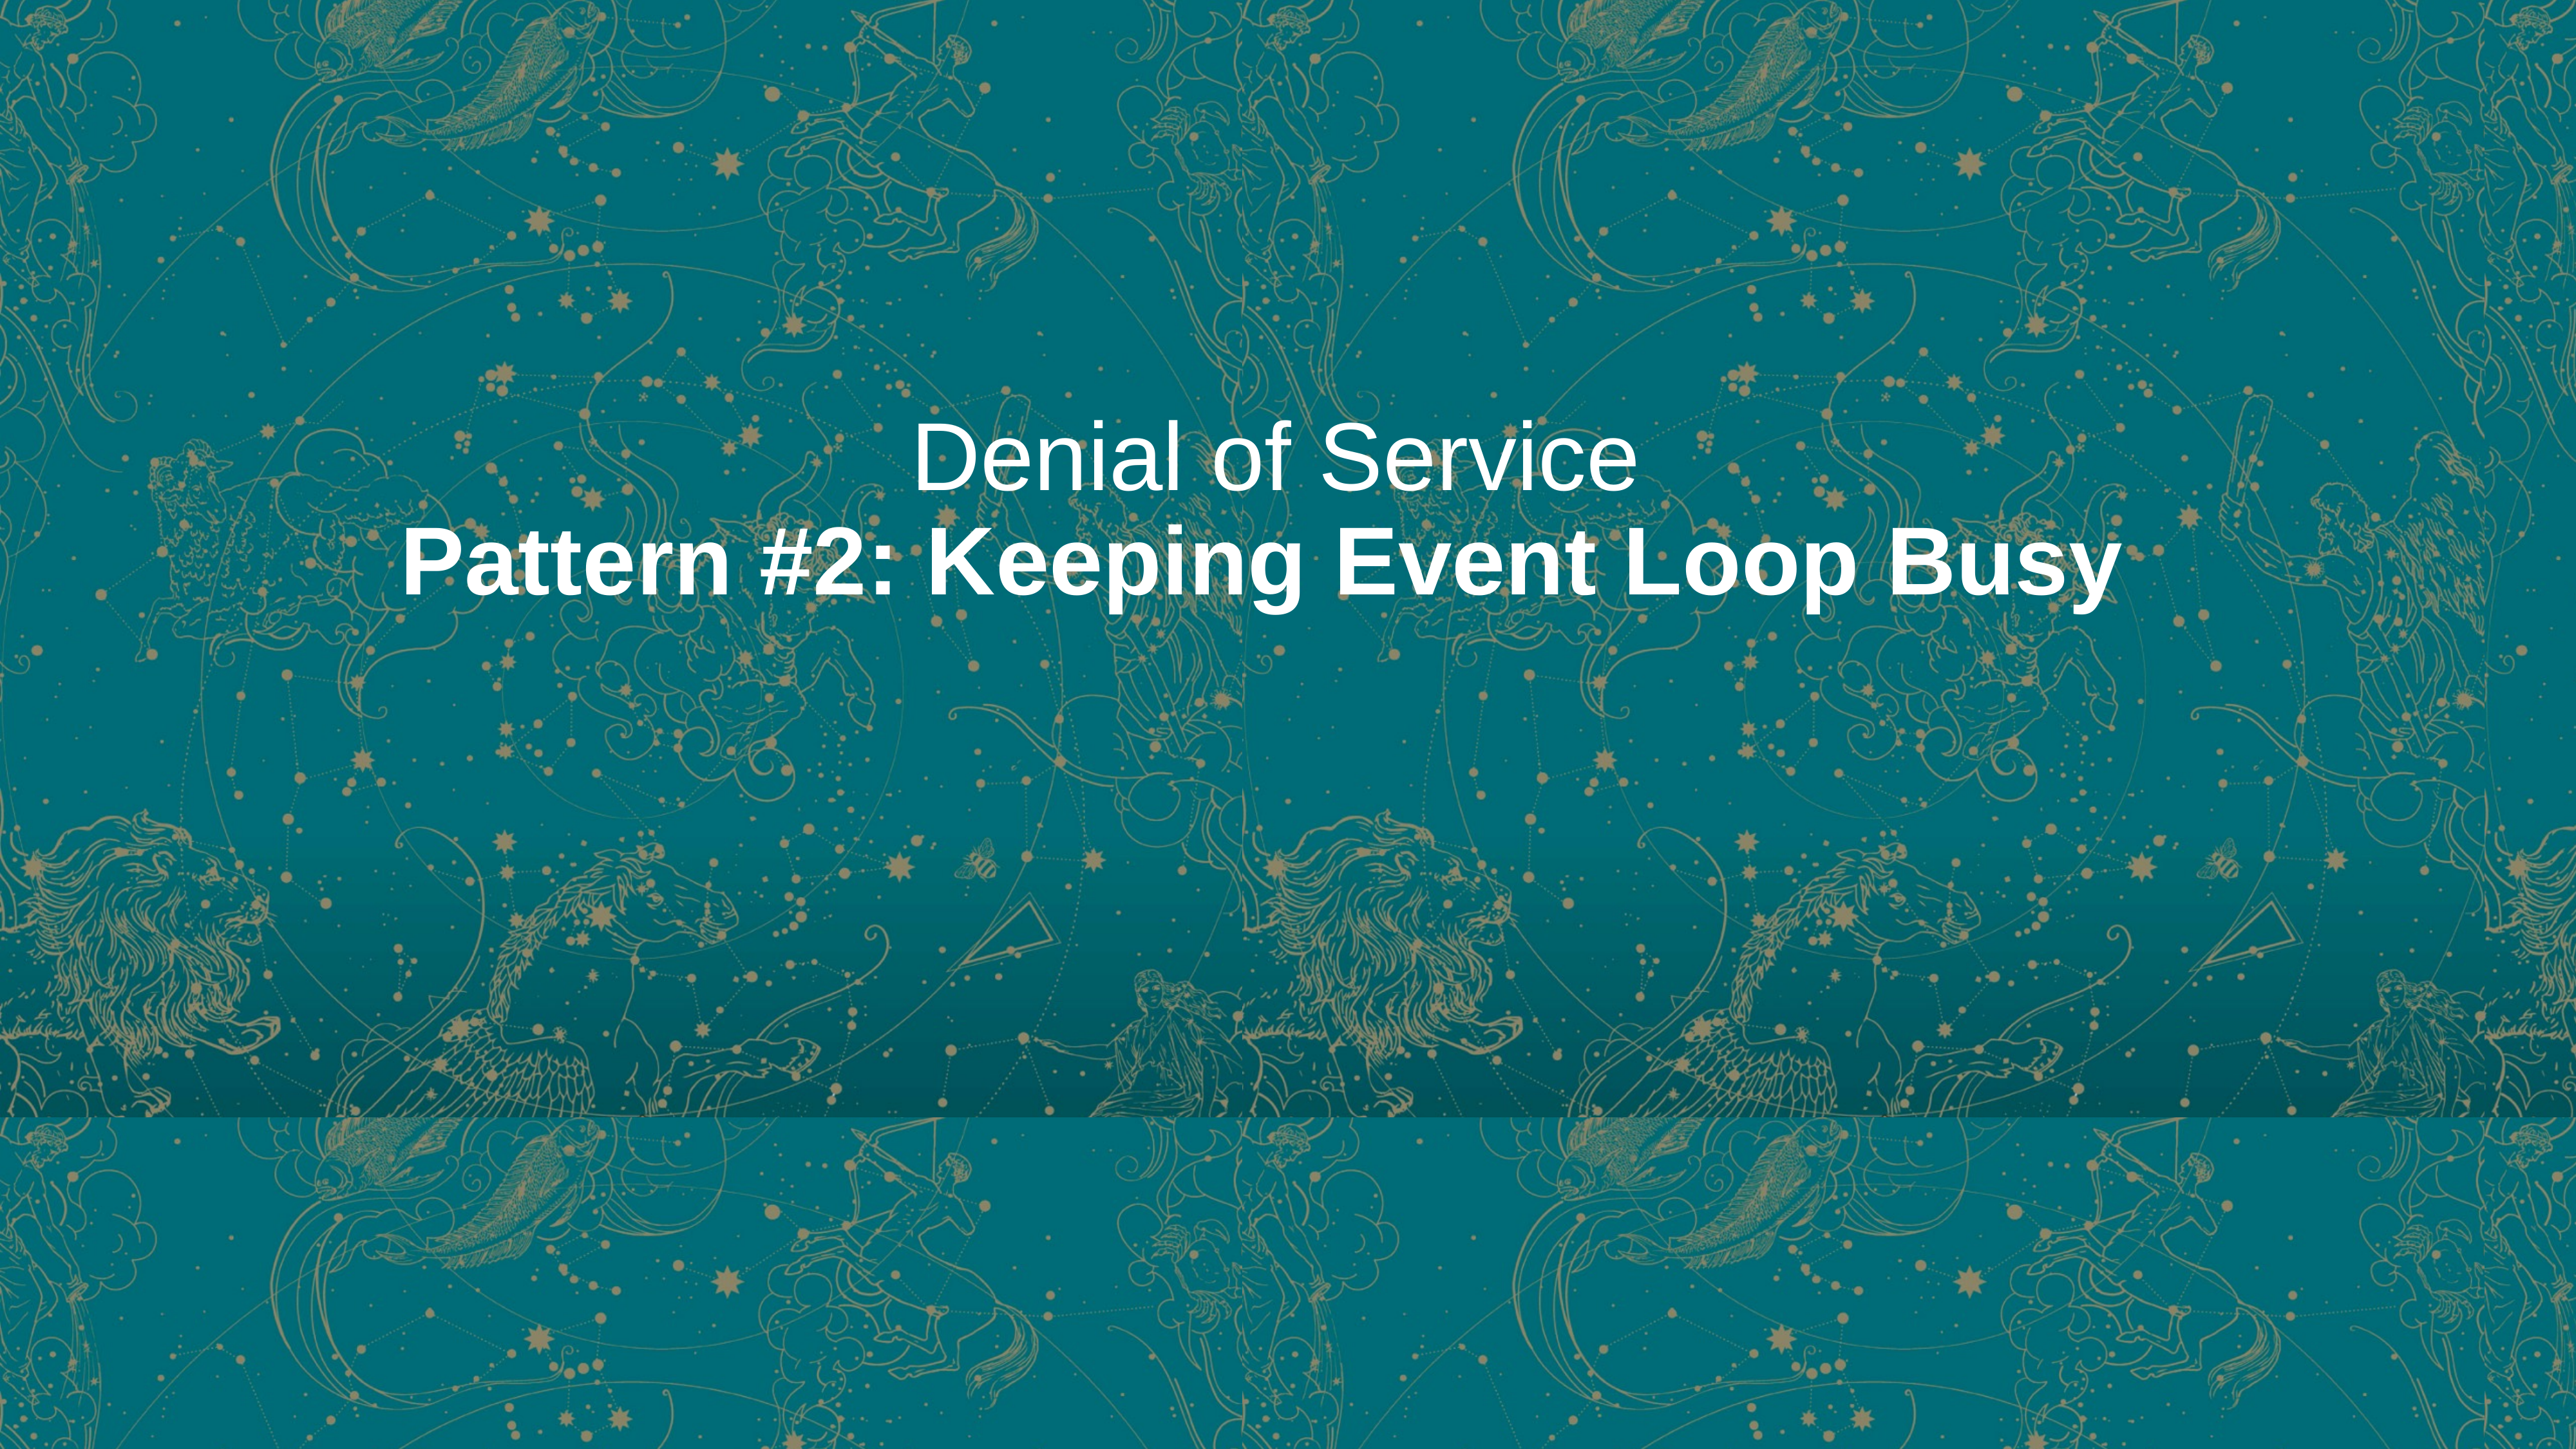

# Denial of Service Pattern #2: Keeping Event Loop Busy